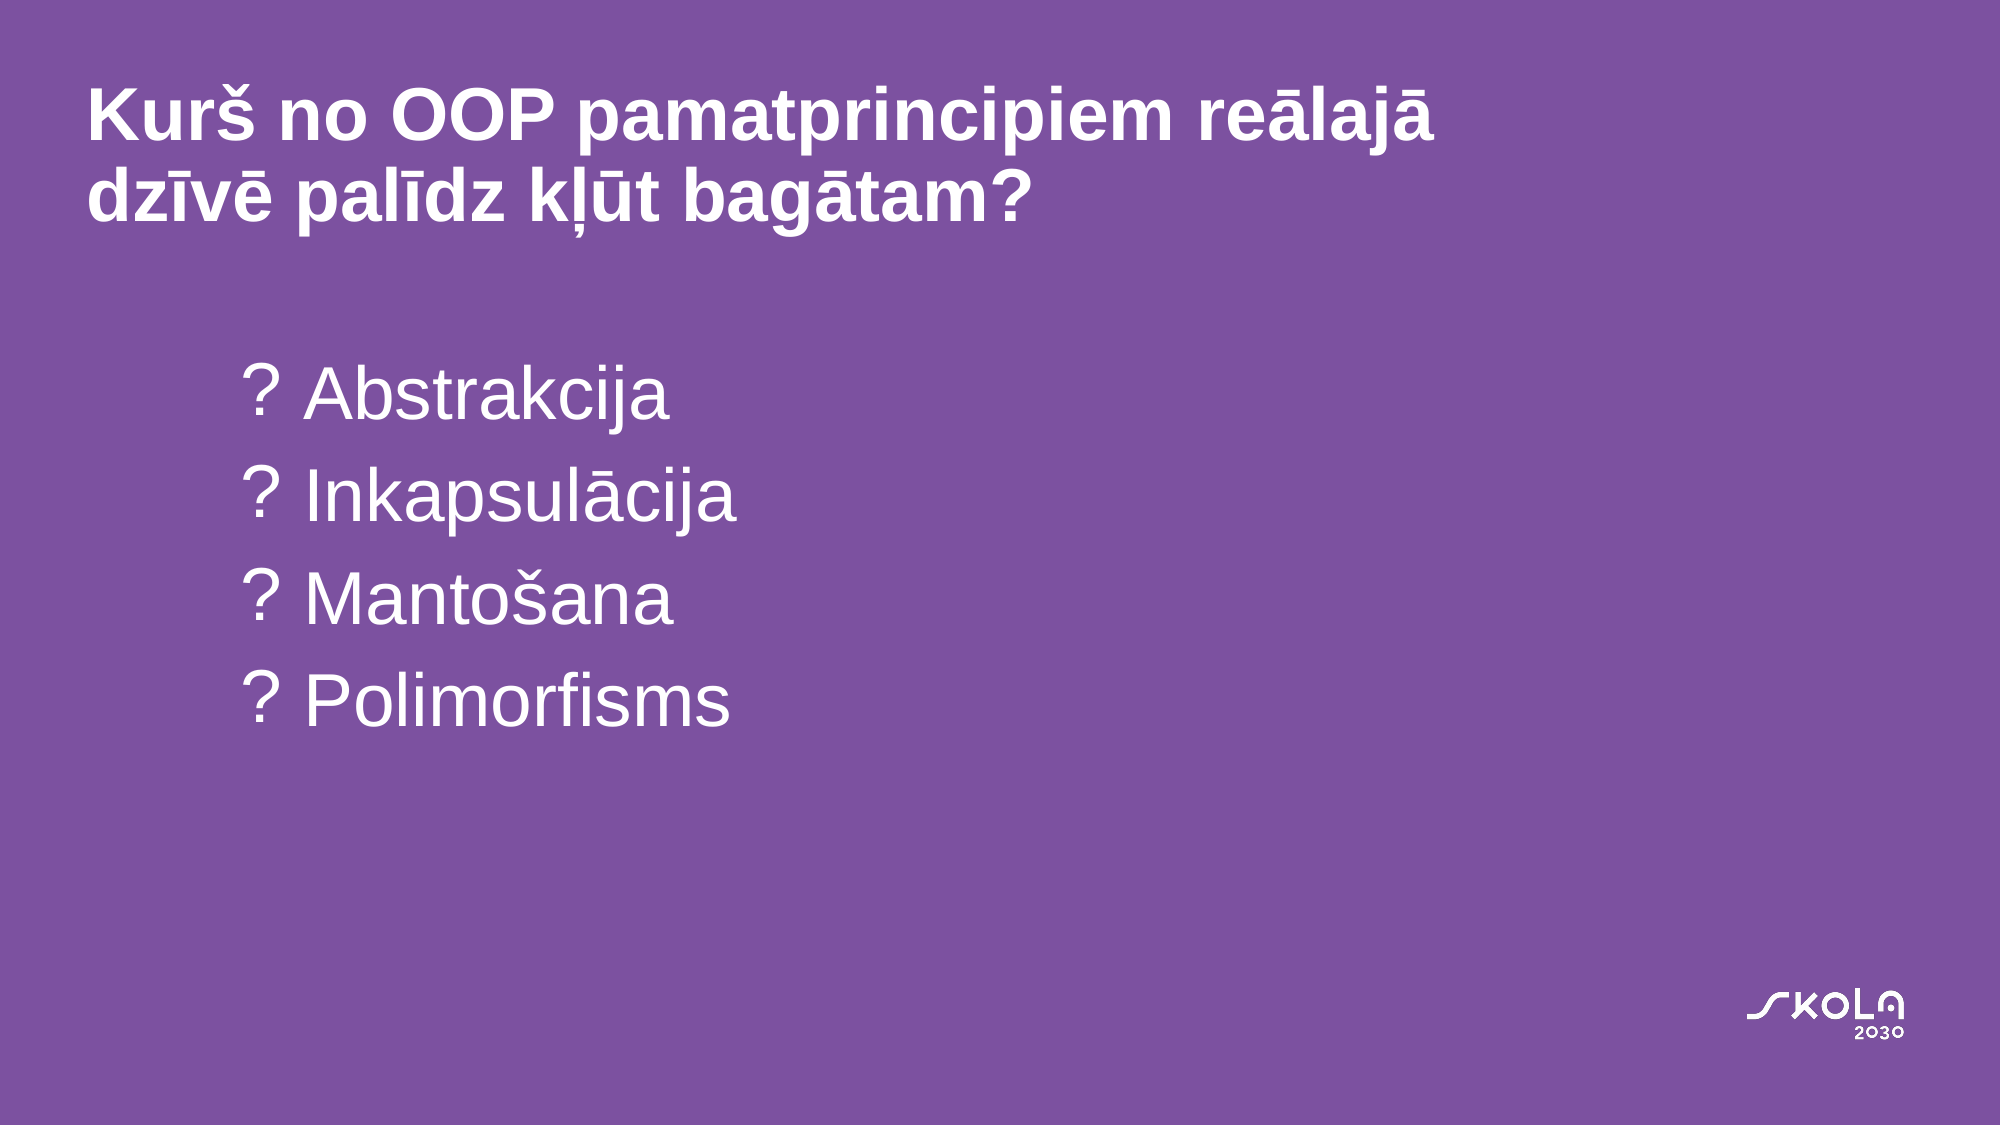

# Kurš no OOP pamatprincipiem reālajā dzīvē palīdz kļūt bagātam?
Abstrakcija
Inkapsulācija
Mantošana
Polimorfisms